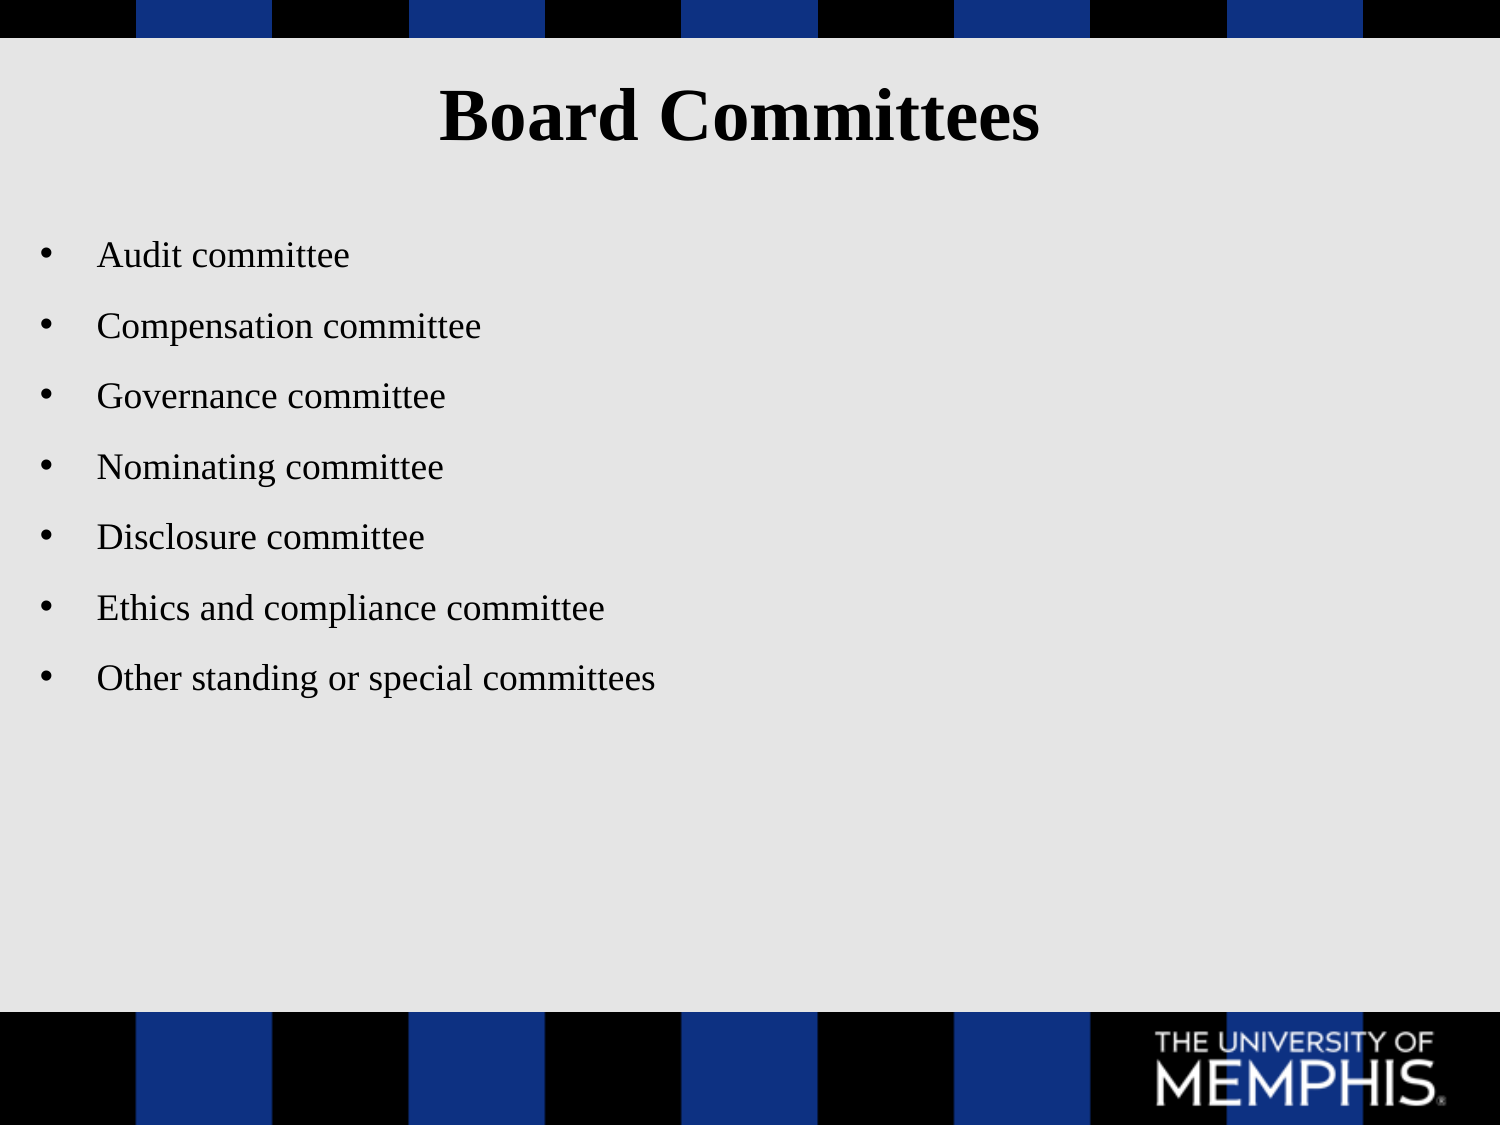

# Board Committees

Audit committee
Compensation committee
Governance committee
Nominating committee
Disclosure committee
Ethics and compliance committee
Other standing or special committees